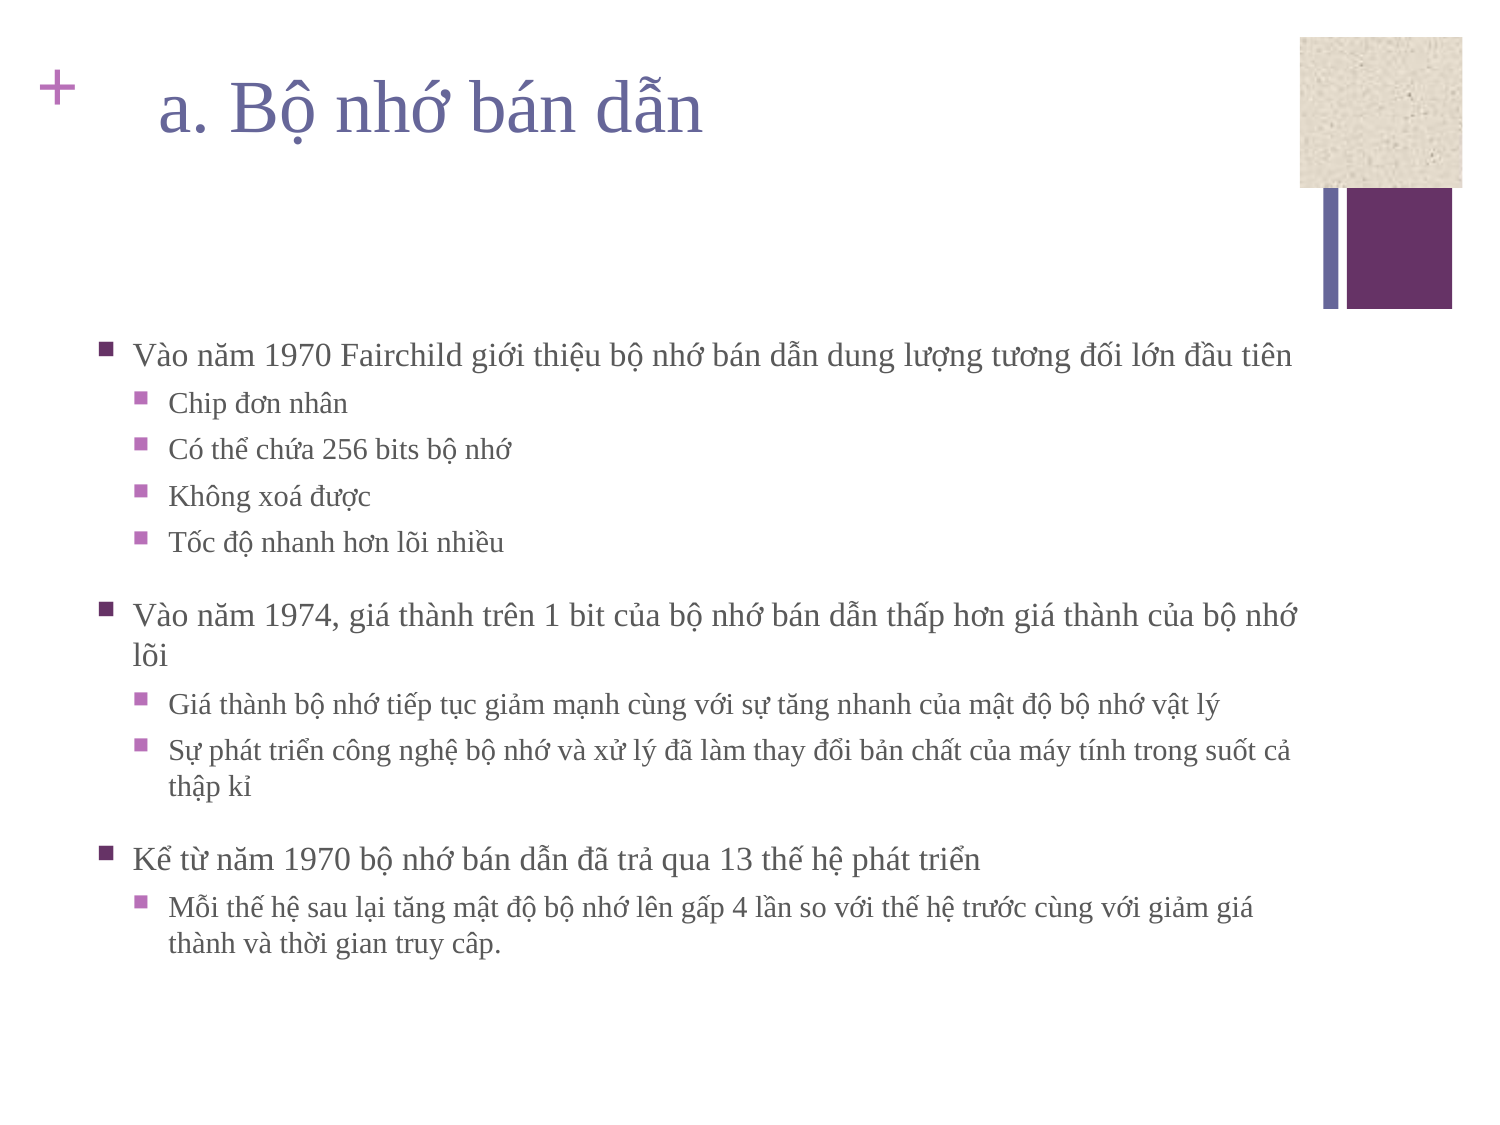

# a. Bộ nhớ bán dẫn

Vào năm 1970 Fairchild giới thiệu bộ nhớ bán dẫn dung lượng tương đối lớn đầu tiên
Chip đơn nhân
Có thể chứa 256 bits bộ nhớ
Không xoá được
Tốc độ nhanh hơn lõi nhiều
Vào năm 1974, giá thành trên 1 bit của bộ nhớ bán dẫn thấp hơn giá thành của bộ nhớ lõi
Giá thành bộ nhớ tiếp tục giảm mạnh cùng với sự tăng nhanh của mật độ bộ nhớ vật lý
Sự phát triển công nghệ bộ nhớ và xử lý đã làm thay đổi bản chất của máy tính trong suốt cả thập kỉ
Kể từ năm 1970 bộ nhớ bán dẫn đã trả qua 13 thế hệ phát triển
Mỗi thế hệ sau lại tăng mật độ bộ nhớ lên gấp 4 lần so với thế hệ trước cùng với giảm giá thành và thời gian truy câp.